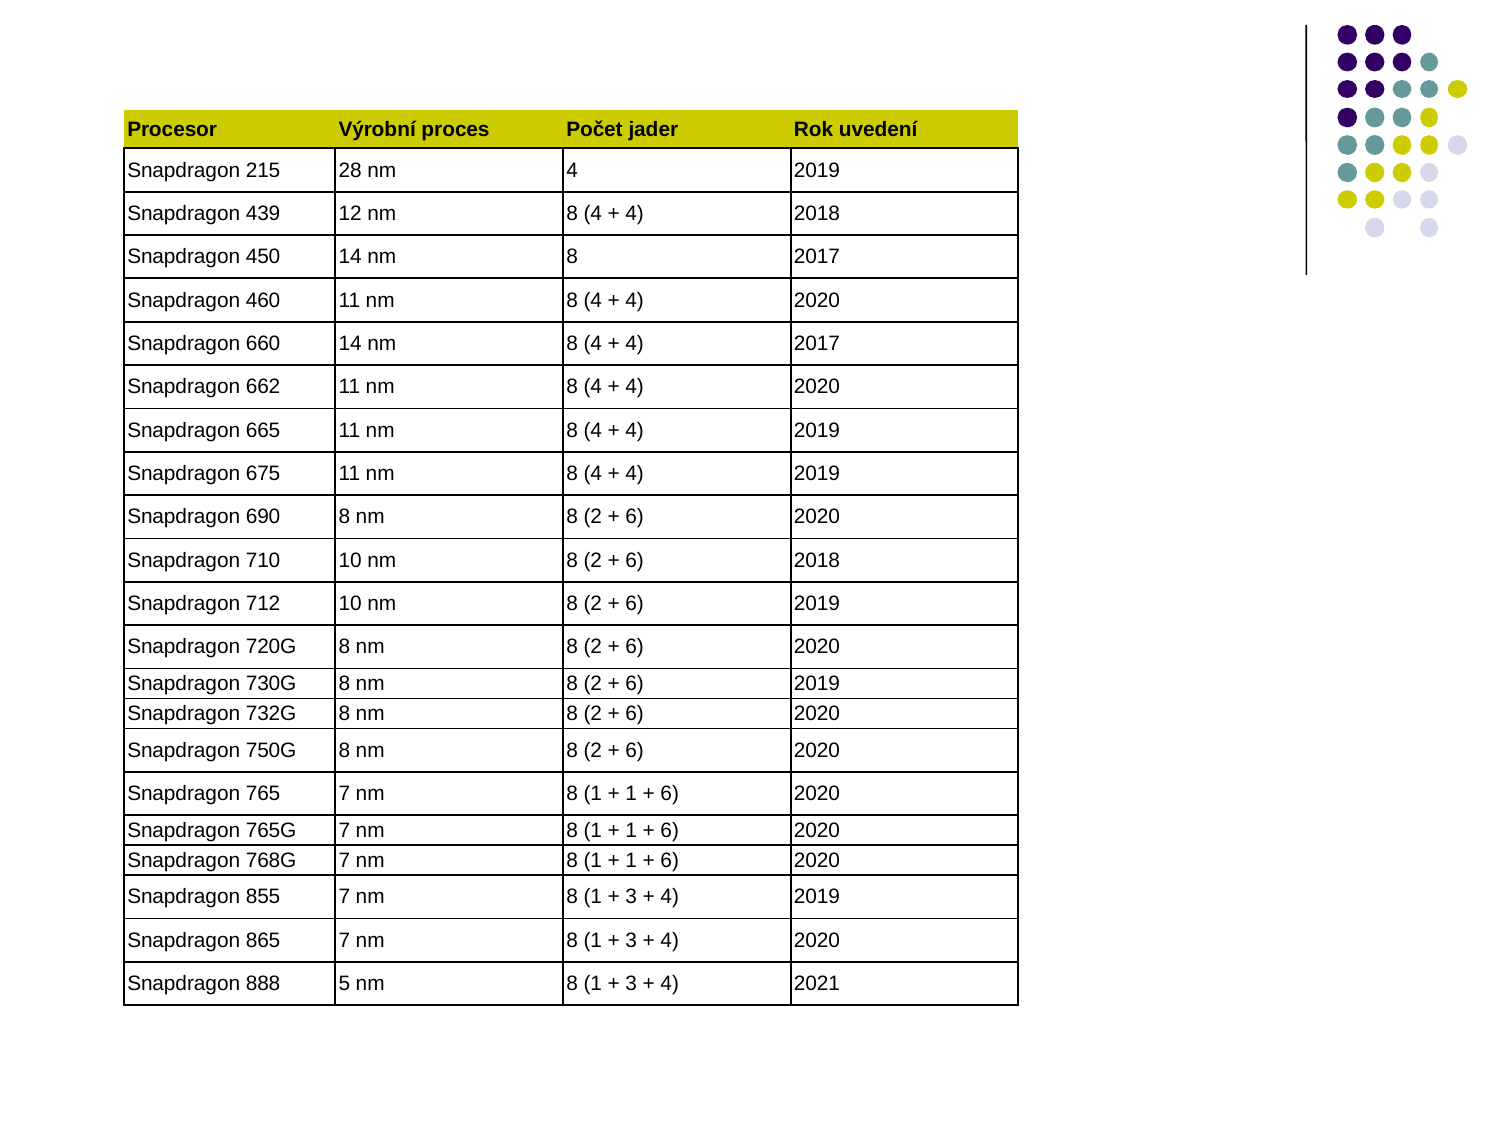

| Procesor | Výrobní proces | Počet jader | Rok uvedení |
| --- | --- | --- | --- |
| Snapdragon 215 | 28 nm | 4 | 2019 |
| Snapdragon 439 | 12 nm | 8 (4 + 4) | 2018 |
| Snapdragon 450 | 14 nm | 8 | 2017 |
| Snapdragon 460 | 11 nm | 8 (4 + 4) | 2020 |
| Snapdragon 660 | 14 nm | 8 (4 + 4) | 2017 |
| Snapdragon 662 | 11 nm | 8 (4 + 4) | 2020 |
| Snapdragon 665 | 11 nm | 8 (4 + 4) | 2019 |
| Snapdragon 675 | 11 nm | 8 (4 + 4) | 2019 |
| Snapdragon 690 | 8 nm | 8 (2 + 6) | 2020 |
| Snapdragon 710 | 10 nm | 8 (2 + 6) | 2018 |
| Snapdragon 712 | 10 nm | 8 (2 + 6) | 2019 |
| Snapdragon 720G | 8 nm | 8 (2 + 6) | 2020 |
| Snapdragon 730G | 8 nm | 8 (2 + 6) | 2019 |
| Snapdragon 732G | 8 nm | 8 (2 + 6) | 2020 |
| Snapdragon 750G | 8 nm | 8 (2 + 6) | 2020 |
| Snapdragon 765 | 7 nm | 8 (1 + 1 + 6) | 2020 |
| Snapdragon 765G | 7 nm | 8 (1 + 1 + 6) | 2020 |
| Snapdragon 768G | 7 nm | 8 (1 + 1 + 6) | 2020 |
| Snapdragon 855 | 7 nm | 8 (1 + 3 + 4) | 2019 |
| Snapdragon 865 | 7 nm | 8 (1 + 3 + 4) | 2020 |
| Snapdragon 888 | 5 nm | 8 (1 + 3 + 4) | 2021 |